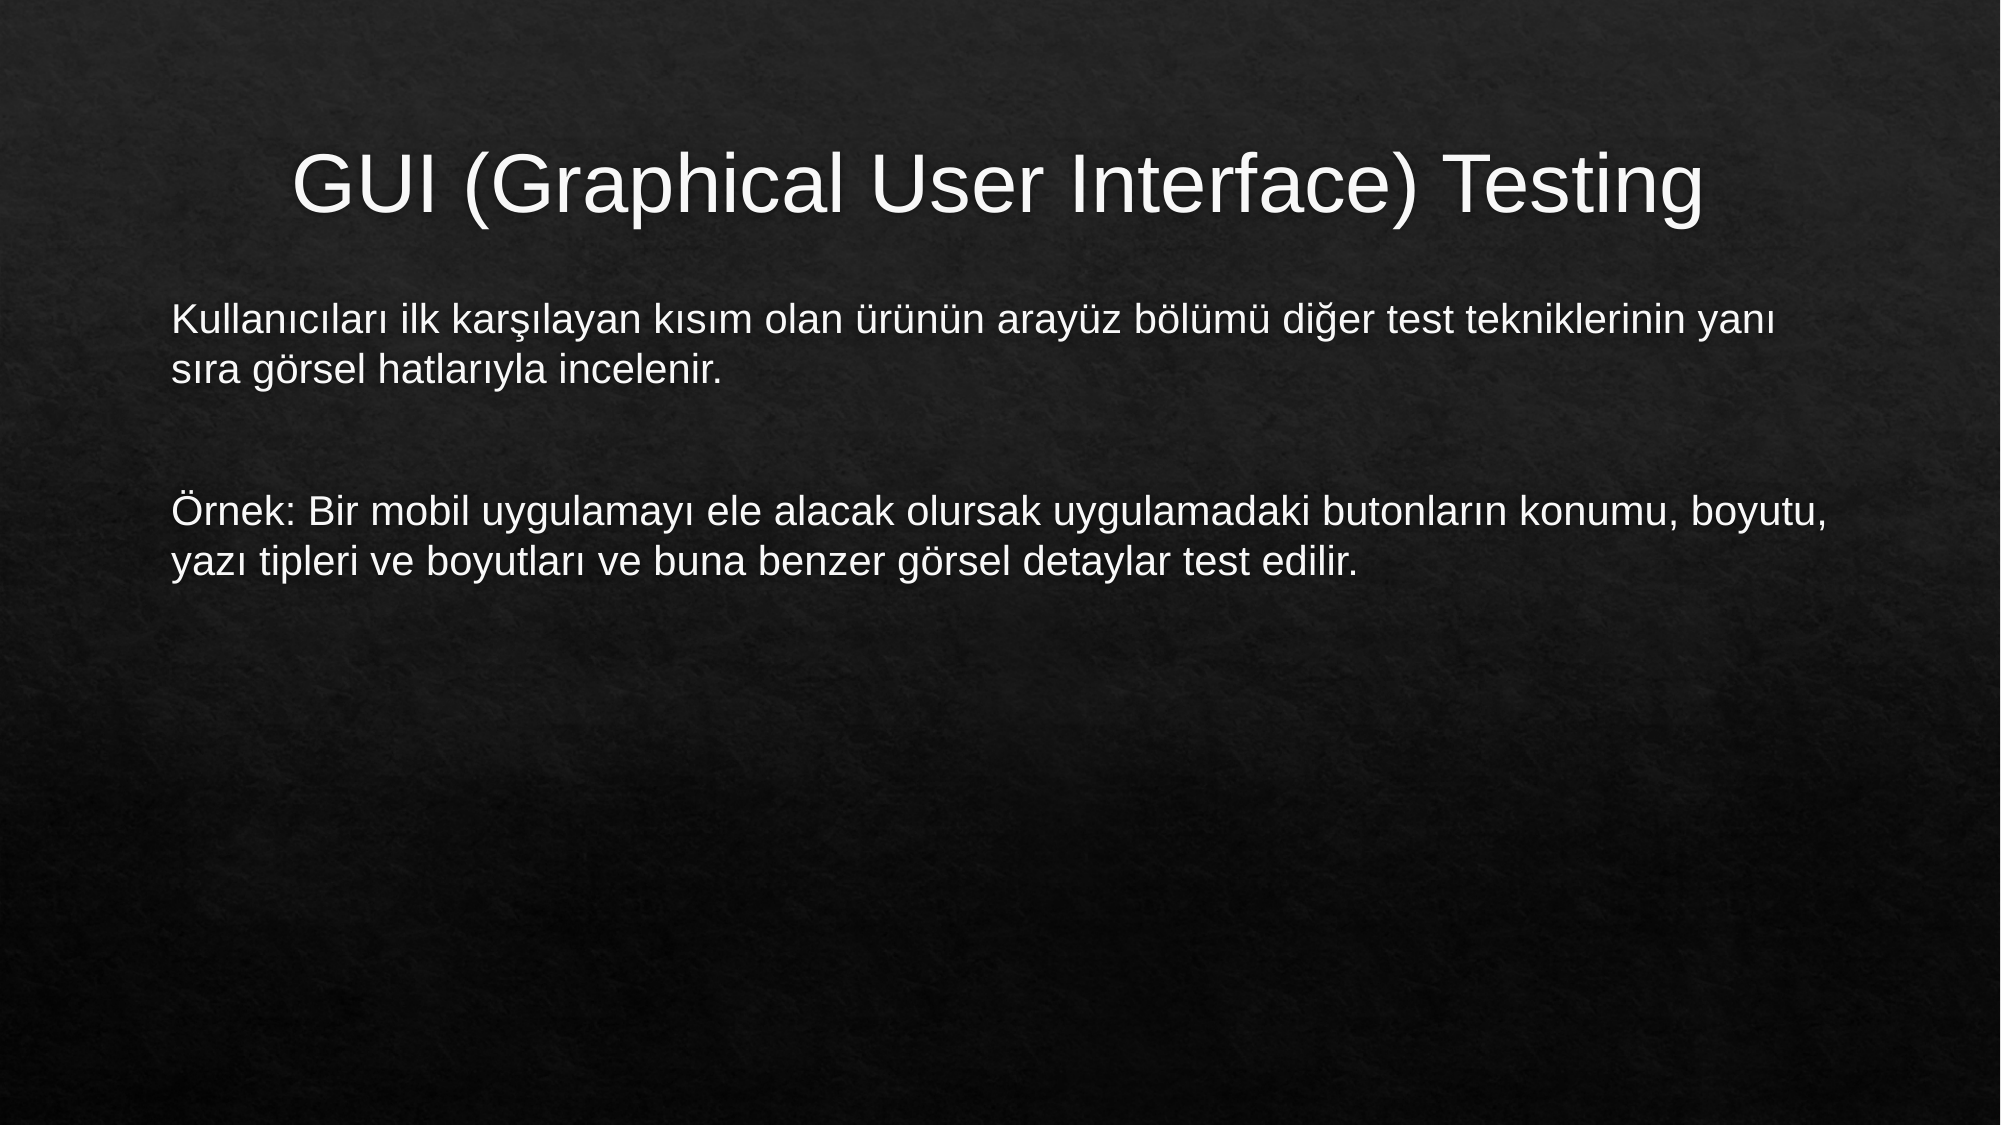

# GUI (Graphical User Interface) Testing
Kullanıcıları ilk karşılayan kısım olan ürünün arayüz bölümü diğer test tekniklerinin yanı sıra görsel hatlarıyla incelenir.

Örnek: Bir mobil uygulamayı ele alacak olursak uygulamadaki butonların konumu, boyutu, yazı tipleri ve boyutları ve buna benzer görsel detaylar test edilir.